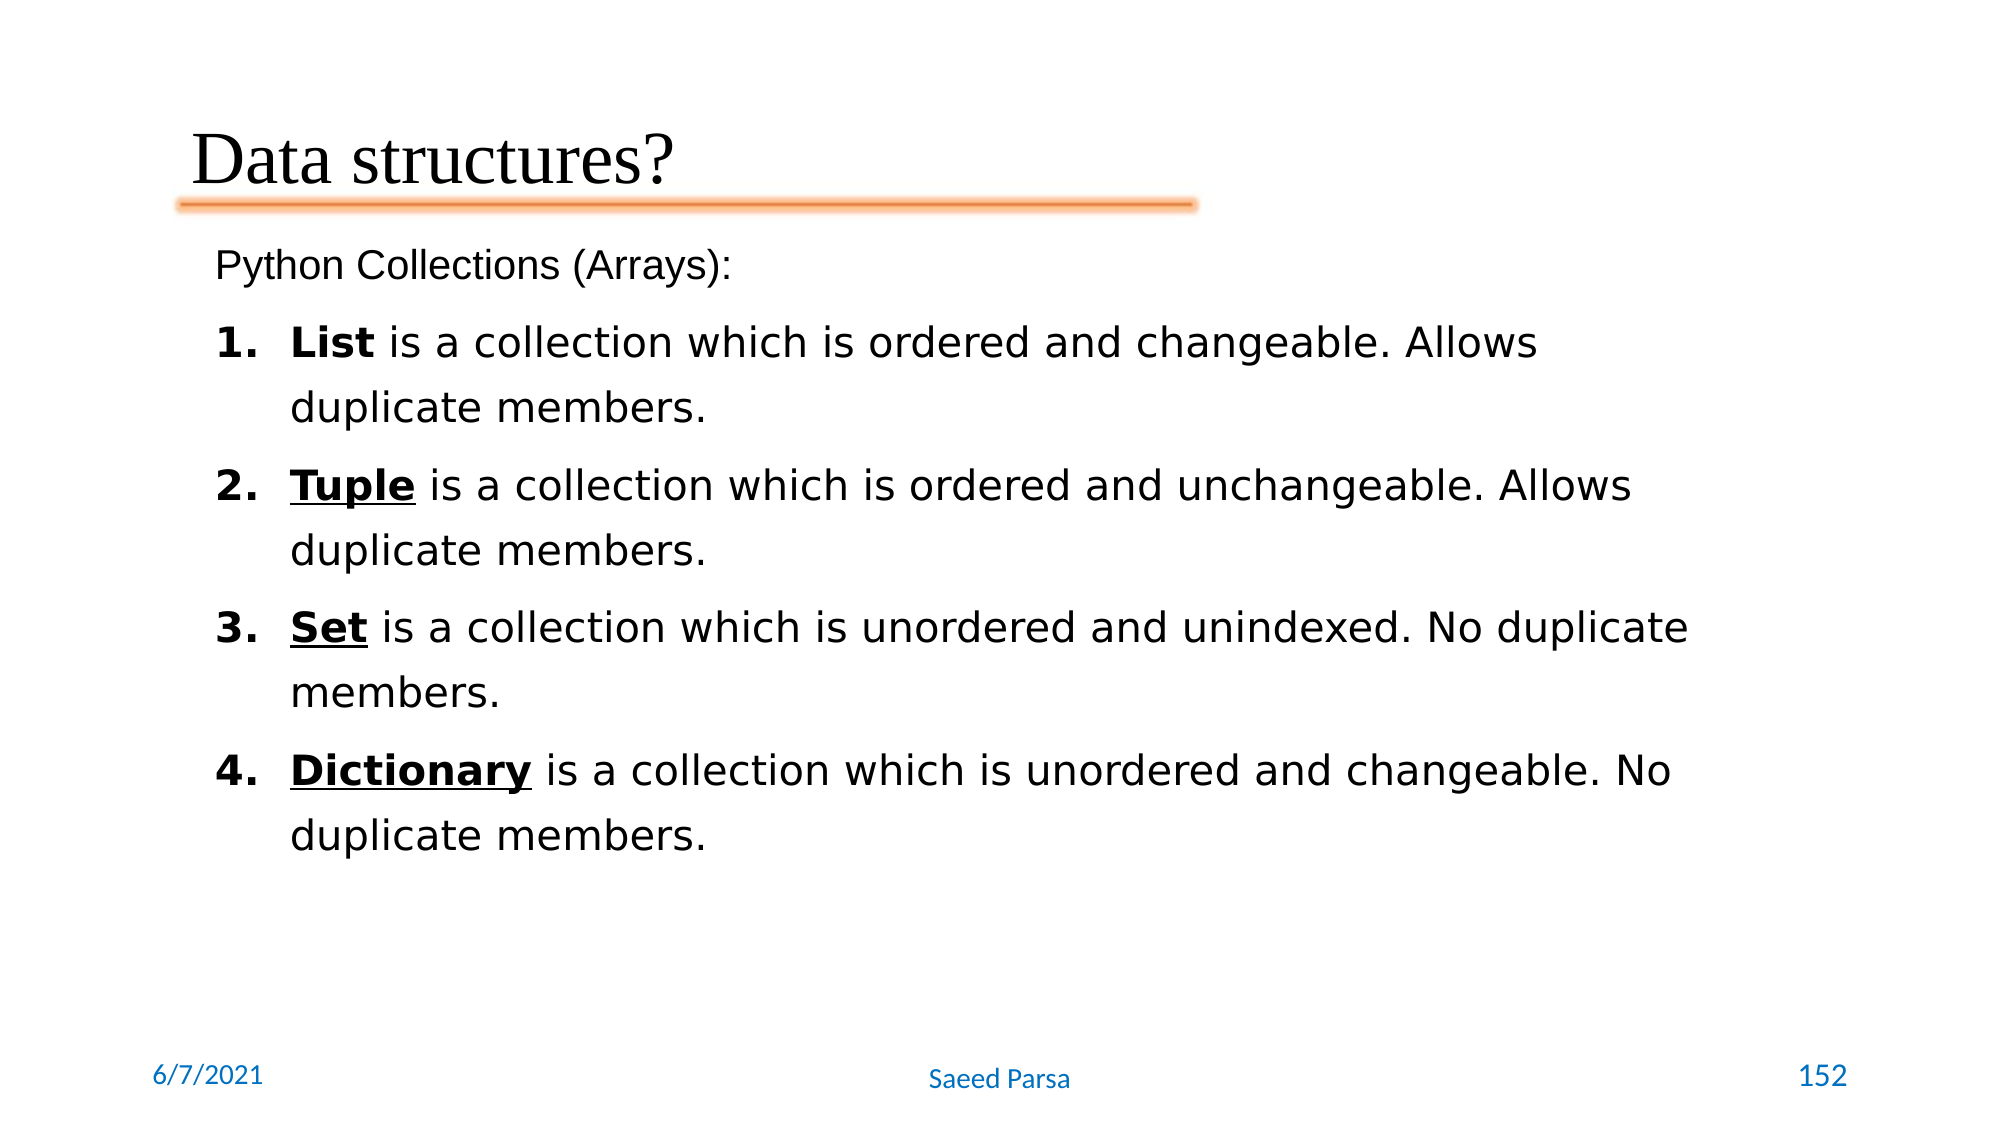

Data structures?

Python Collections (Arrays):
List is a collection which is ordered and changeable. Allows duplicate members.
Tuple is a collection which is ordered and unchangeable. Allows duplicate members.
Set is a collection which is unordered and unindexed. No duplicate members.
Dictionary is a collection which is unordered and changeable. No duplicate members.
6/7/2021
Saeed Parsa
152